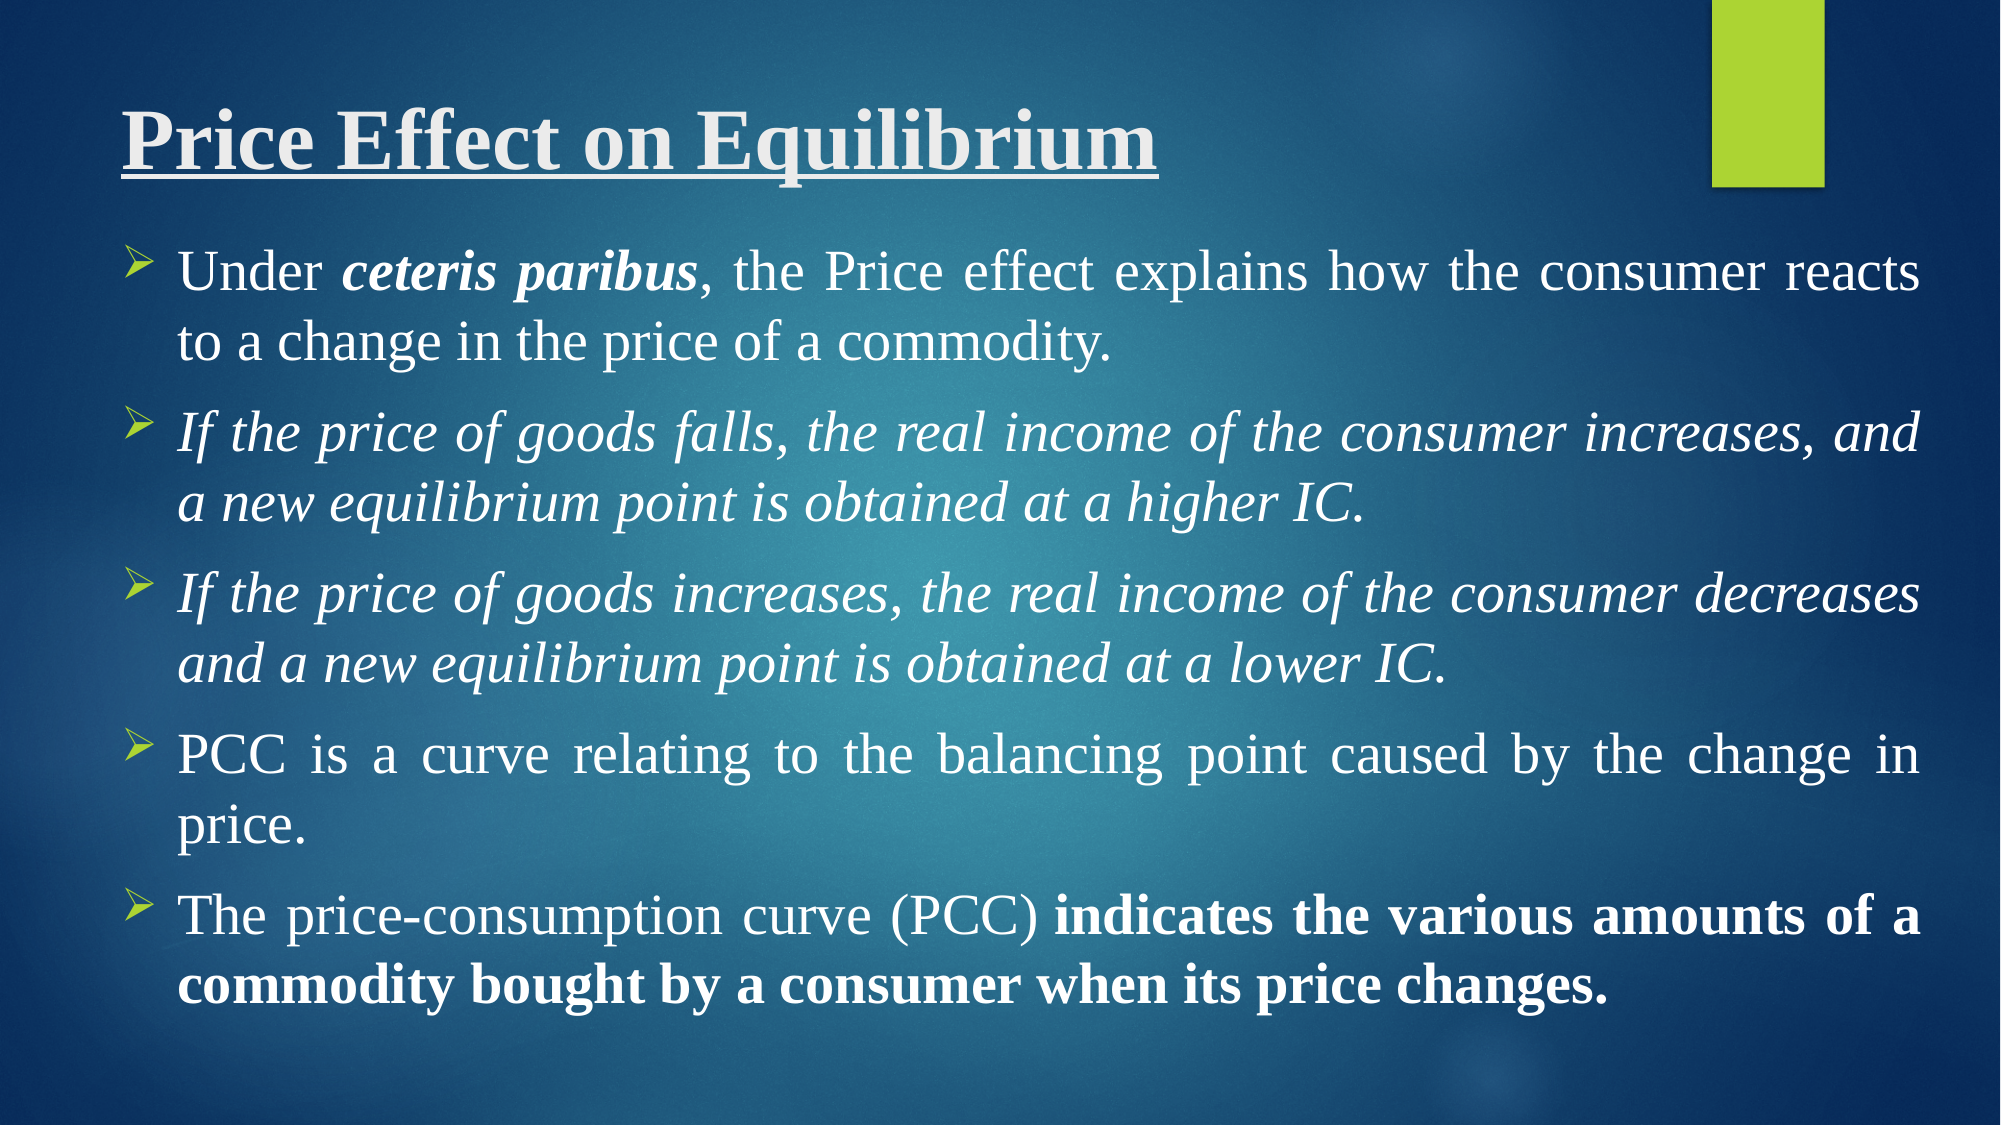

# Price Effect on Equilibrium
Under ceteris paribus, the Price effect explains how the consumer reacts to a change in the price of a commodity.
If the price of goods falls, the real income of the consumer increases, and a new equilibrium point is obtained at a higher IC.
If the price of goods increases, the real income of the consumer decreases and a new equilibrium point is obtained at a lower IC.
PCC is a curve relating to the balancing point caused by the change in price.
The price-consumption curve (PCC) indicates the various amounts of a commodity bought by a consumer when its price changes.